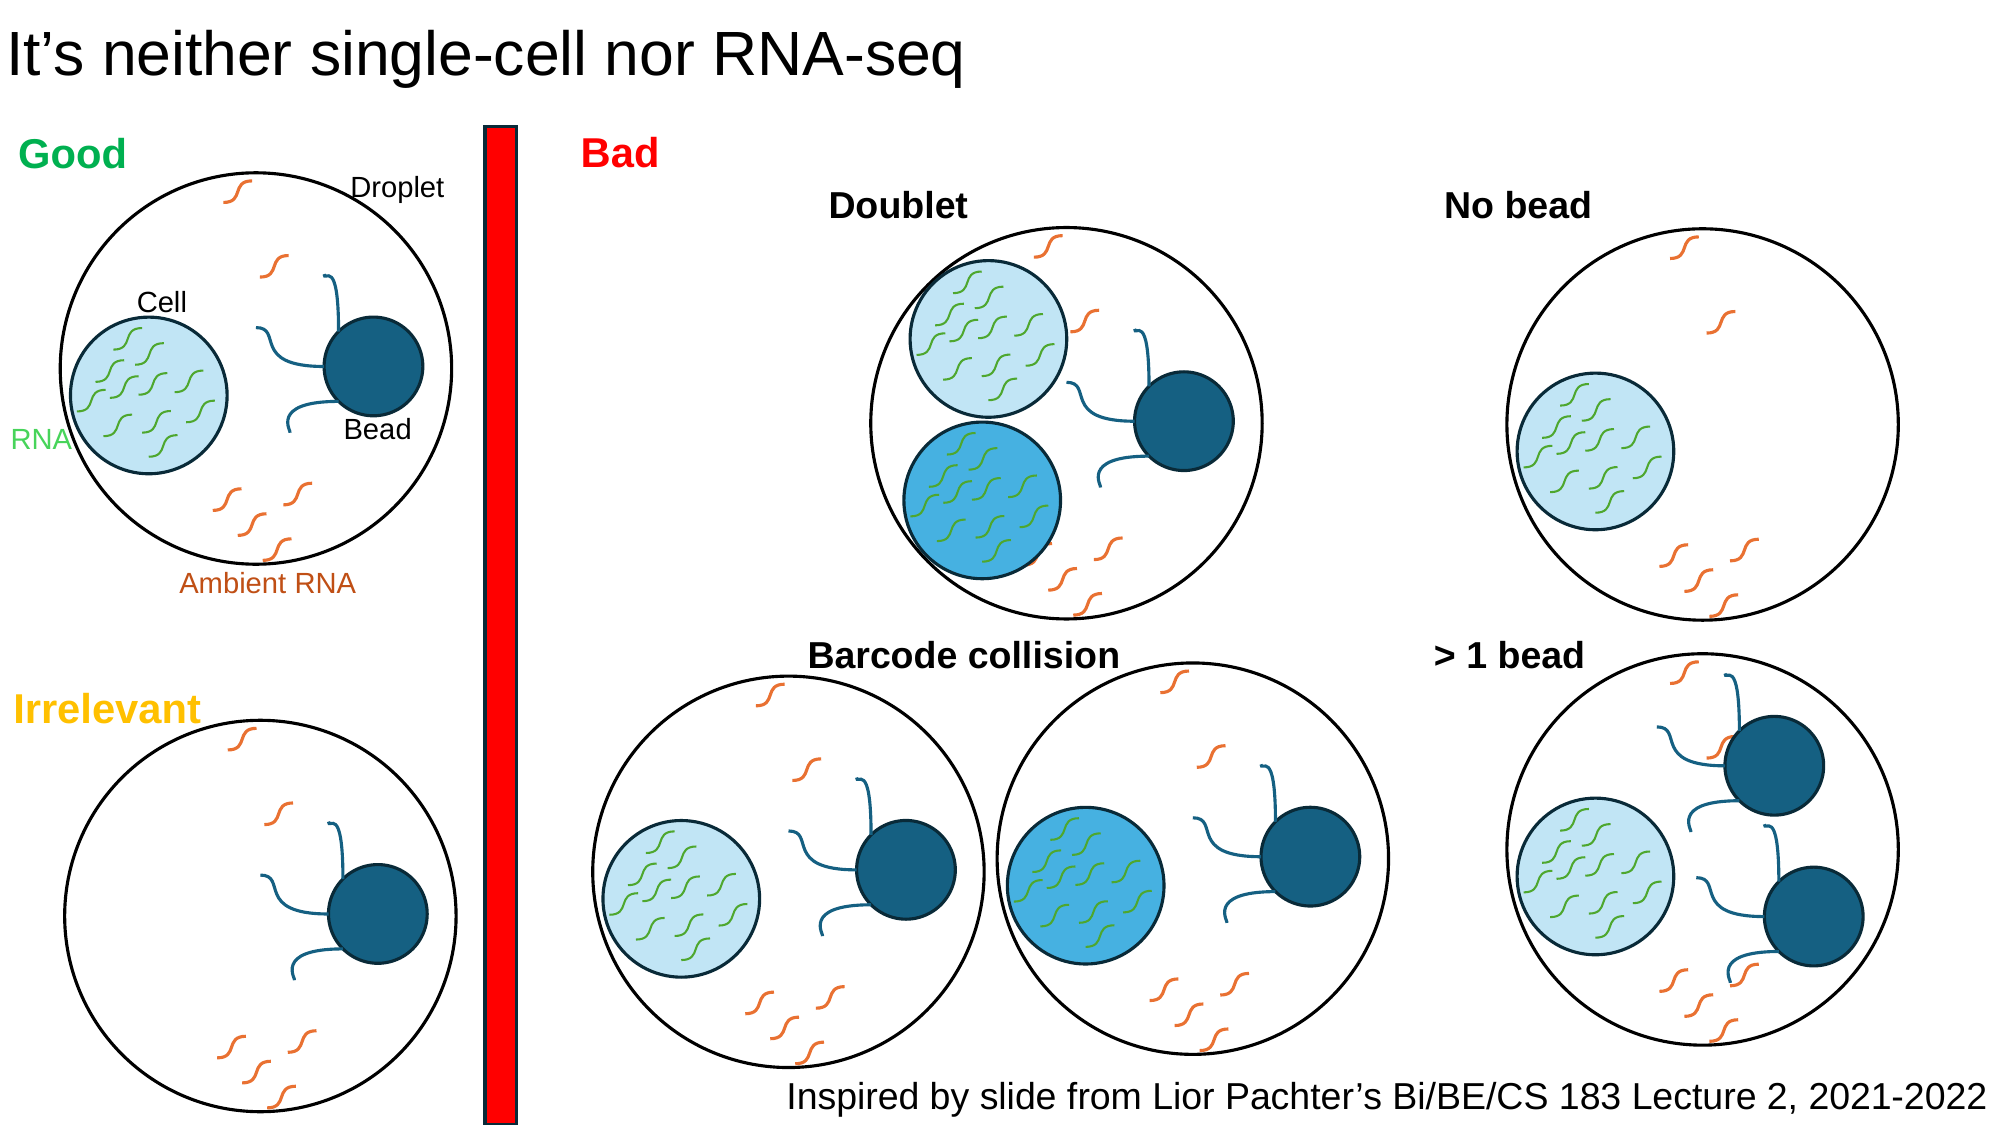

It’s neither single-cell nor RNA-seq
Bad
Good

Droplet

Doublet
No bead

Cell

Bead
RNA

Ambient RNA
Barcode collision
> 1 bead

Irrelevant

Inspired by slide from Lior Pachter’s Bi/BE/CS 183 Lecture 2, 2021-2022